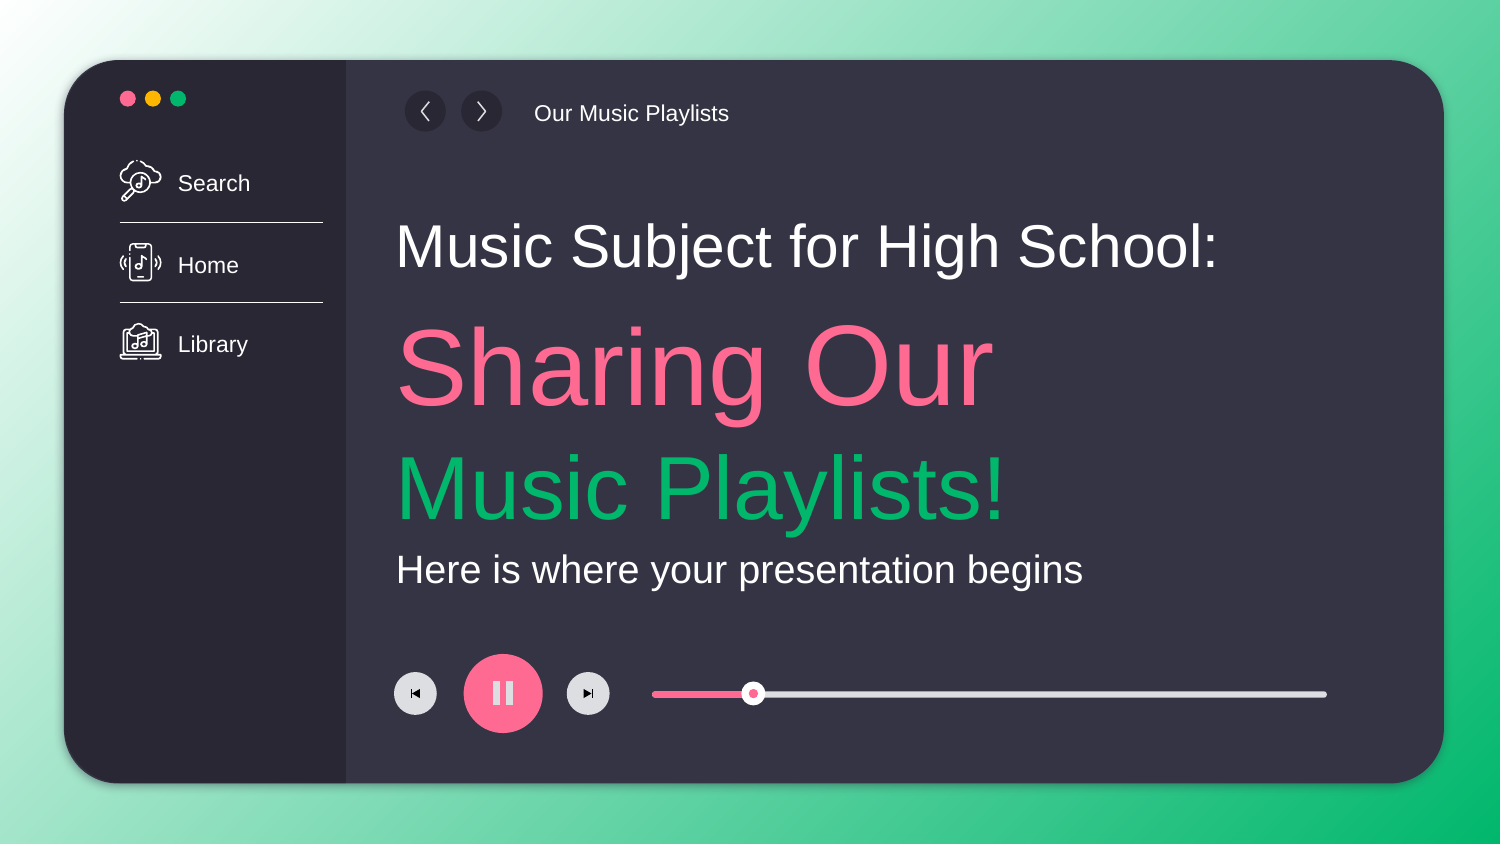

Search

Home

Library

Our Music Playlists
# Music Subject for High School: Sharing Our
Music Playlists!
Here is where your presentation begins